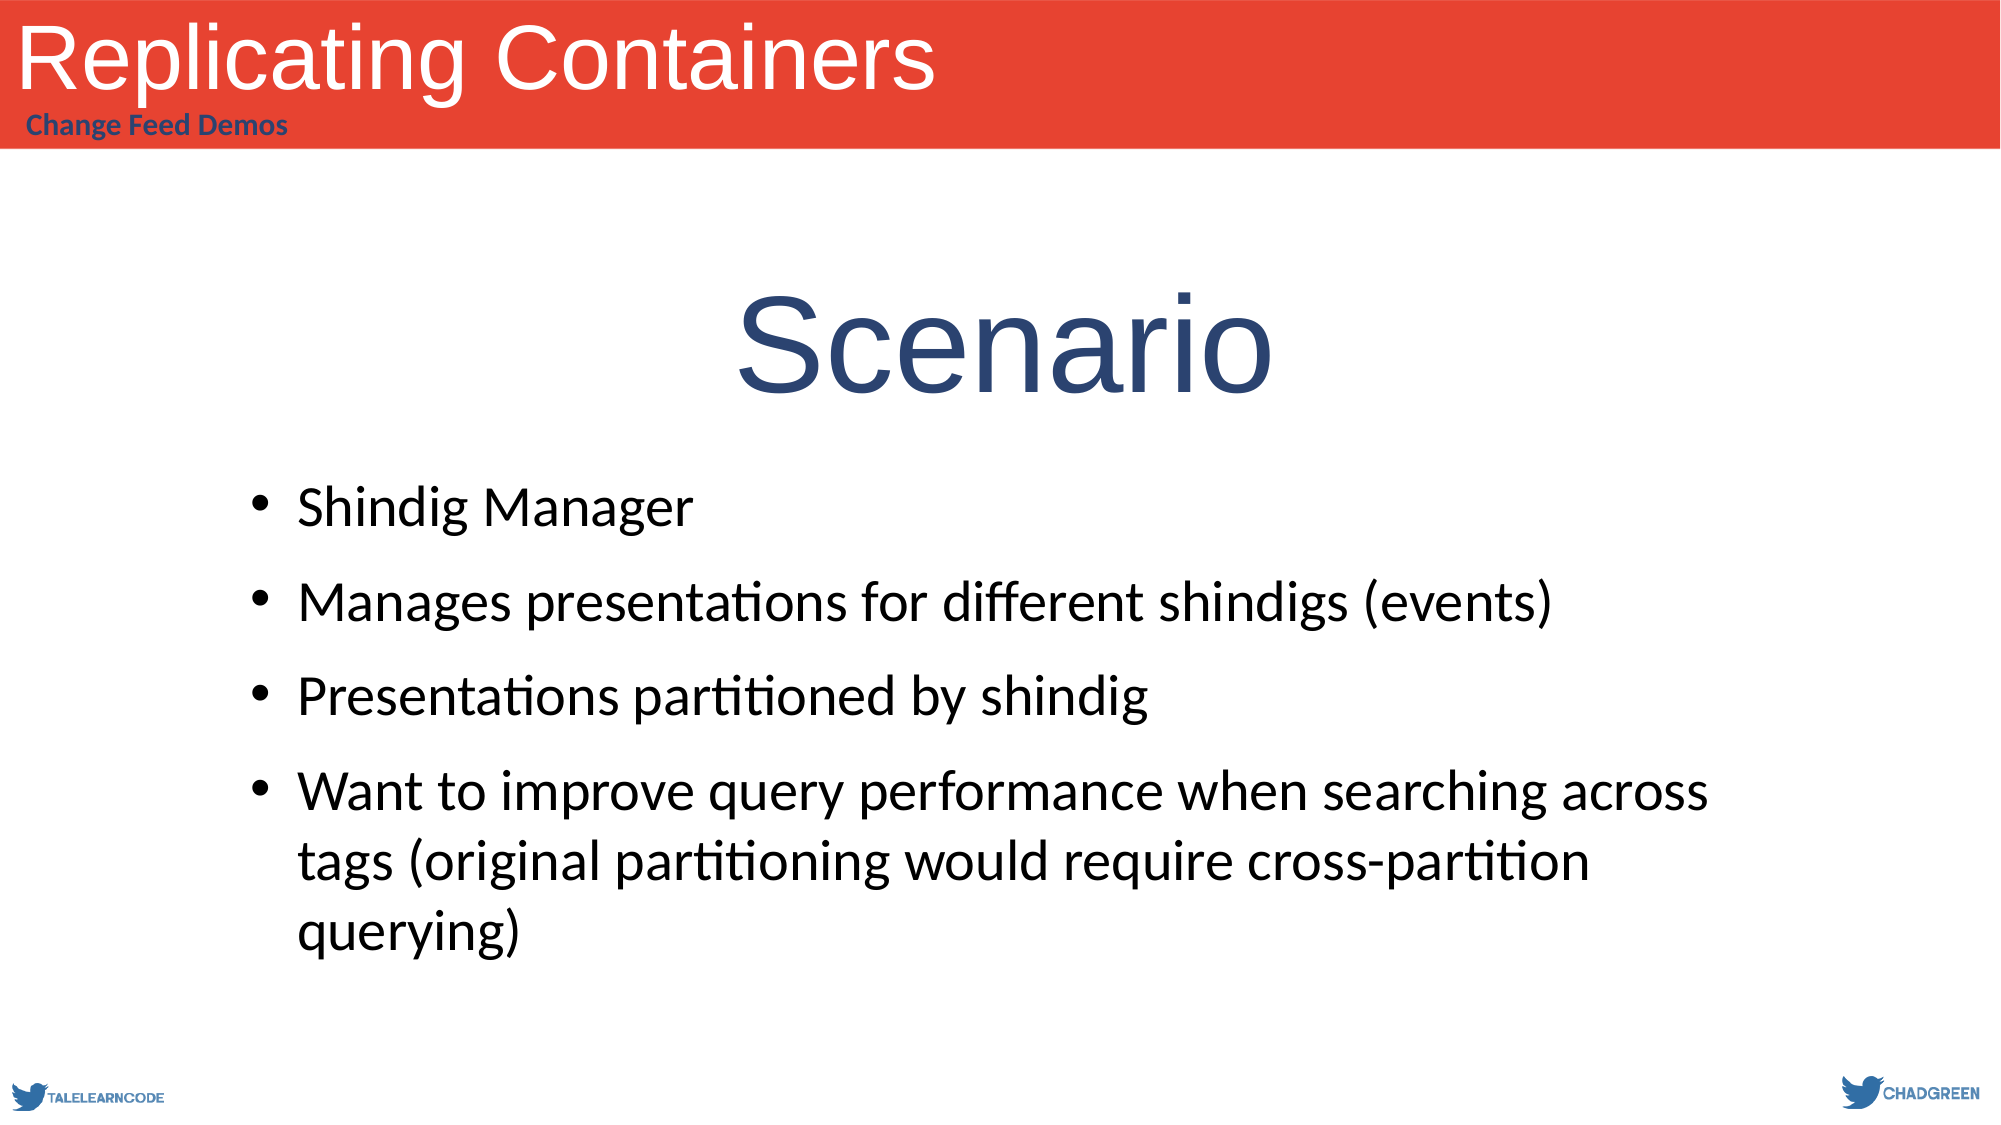

# Replicating Containers
Change Feed Demos
Scenario
Shindig Manager
Manages presentations for different shindigs (events)
Presentations partitioned by shindig
Want to improve query performance when searching across tags (original partitioning would require cross-partition querying)